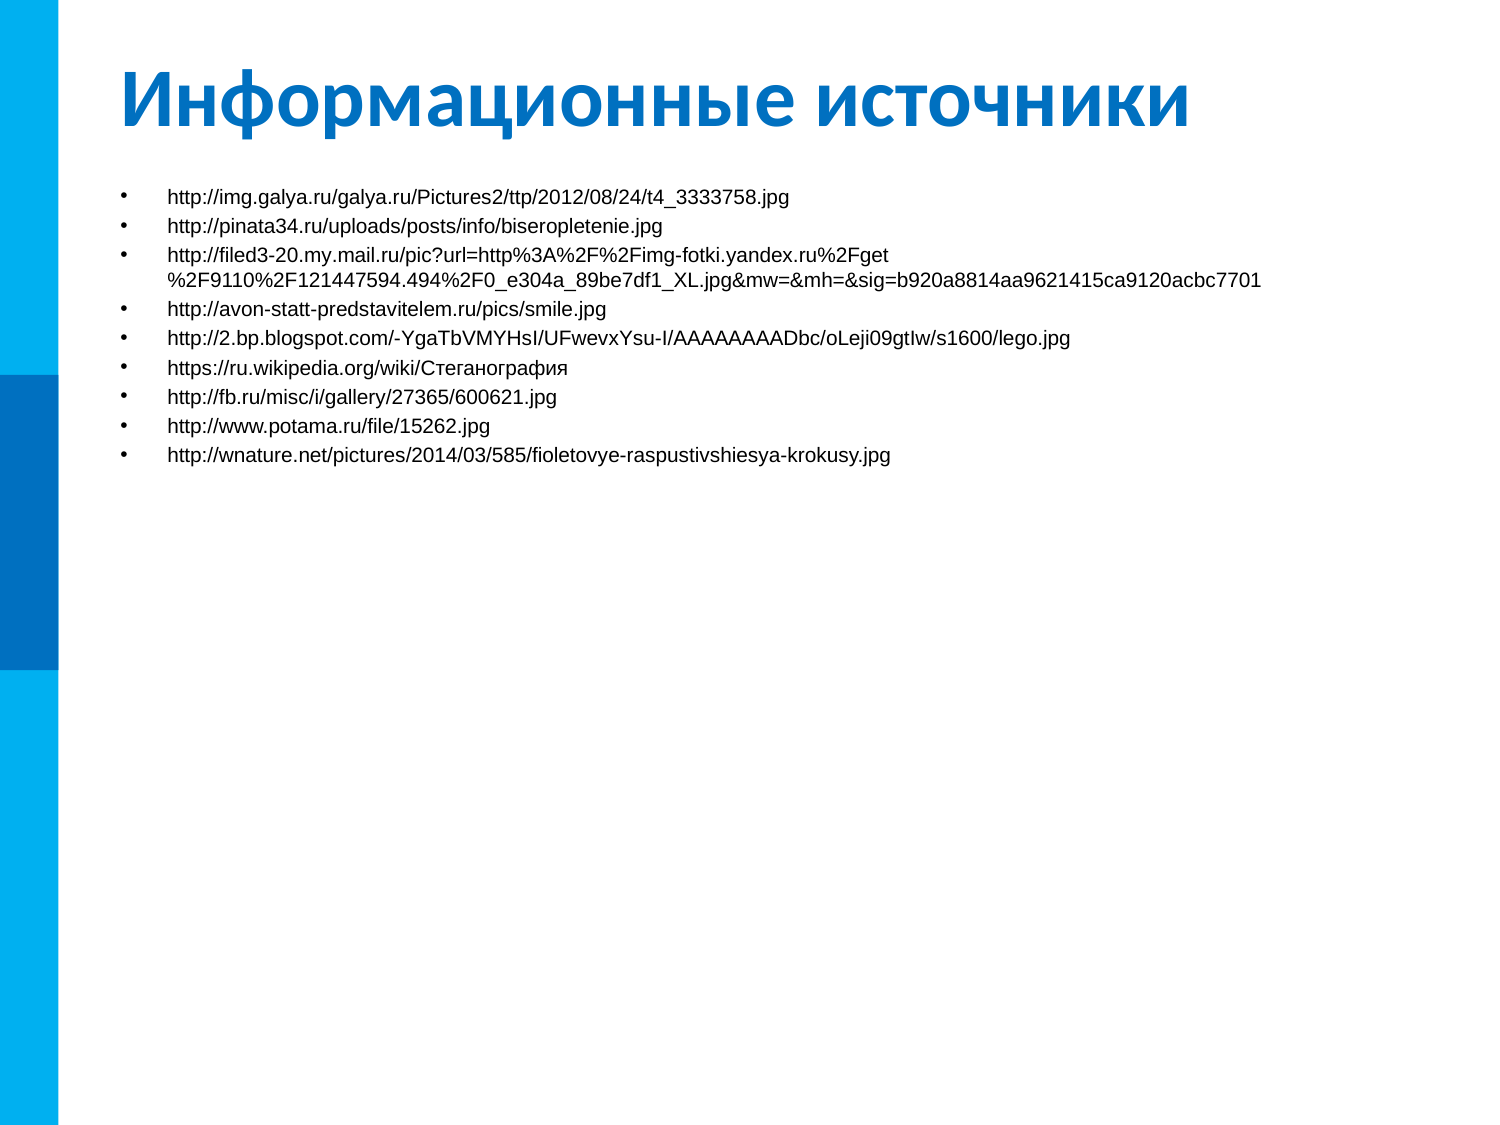

# Информационные источники
http://img.galya.ru/galya.ru/Pictures2/ttp/2012/08/24/t4_3333758.jpg
http://pinata34.ru/uploads/posts/info/biseropletenie.jpg
http://filed3-20.my.mail.ru/pic?url=http%3A%2F%2Fimg-fotki.yandex.ru%2Fget%2F9110%2F121447594.494%2F0_e304a_89be7df1_XL.jpg&mw=&mh=&sig=b920a8814aa9621415ca9120acbc7701
http://avon-statt-predstavitelem.ru/pics/smile.jpg
http://2.bp.blogspot.com/-YgaTbVMYHsI/UFwevxYsu-I/AAAAAAAADbc/oLeji09gtIw/s1600/lego.jpg
https://ru.wikipedia.org/wiki/Стеганография
http://fb.ru/misc/i/gallery/27365/600621.jpg
http://www.potama.ru/file/15262.jpg
http://wnature.net/pictures/2014/03/585/fioletovye-raspustivshiesya-krokusy.jpg